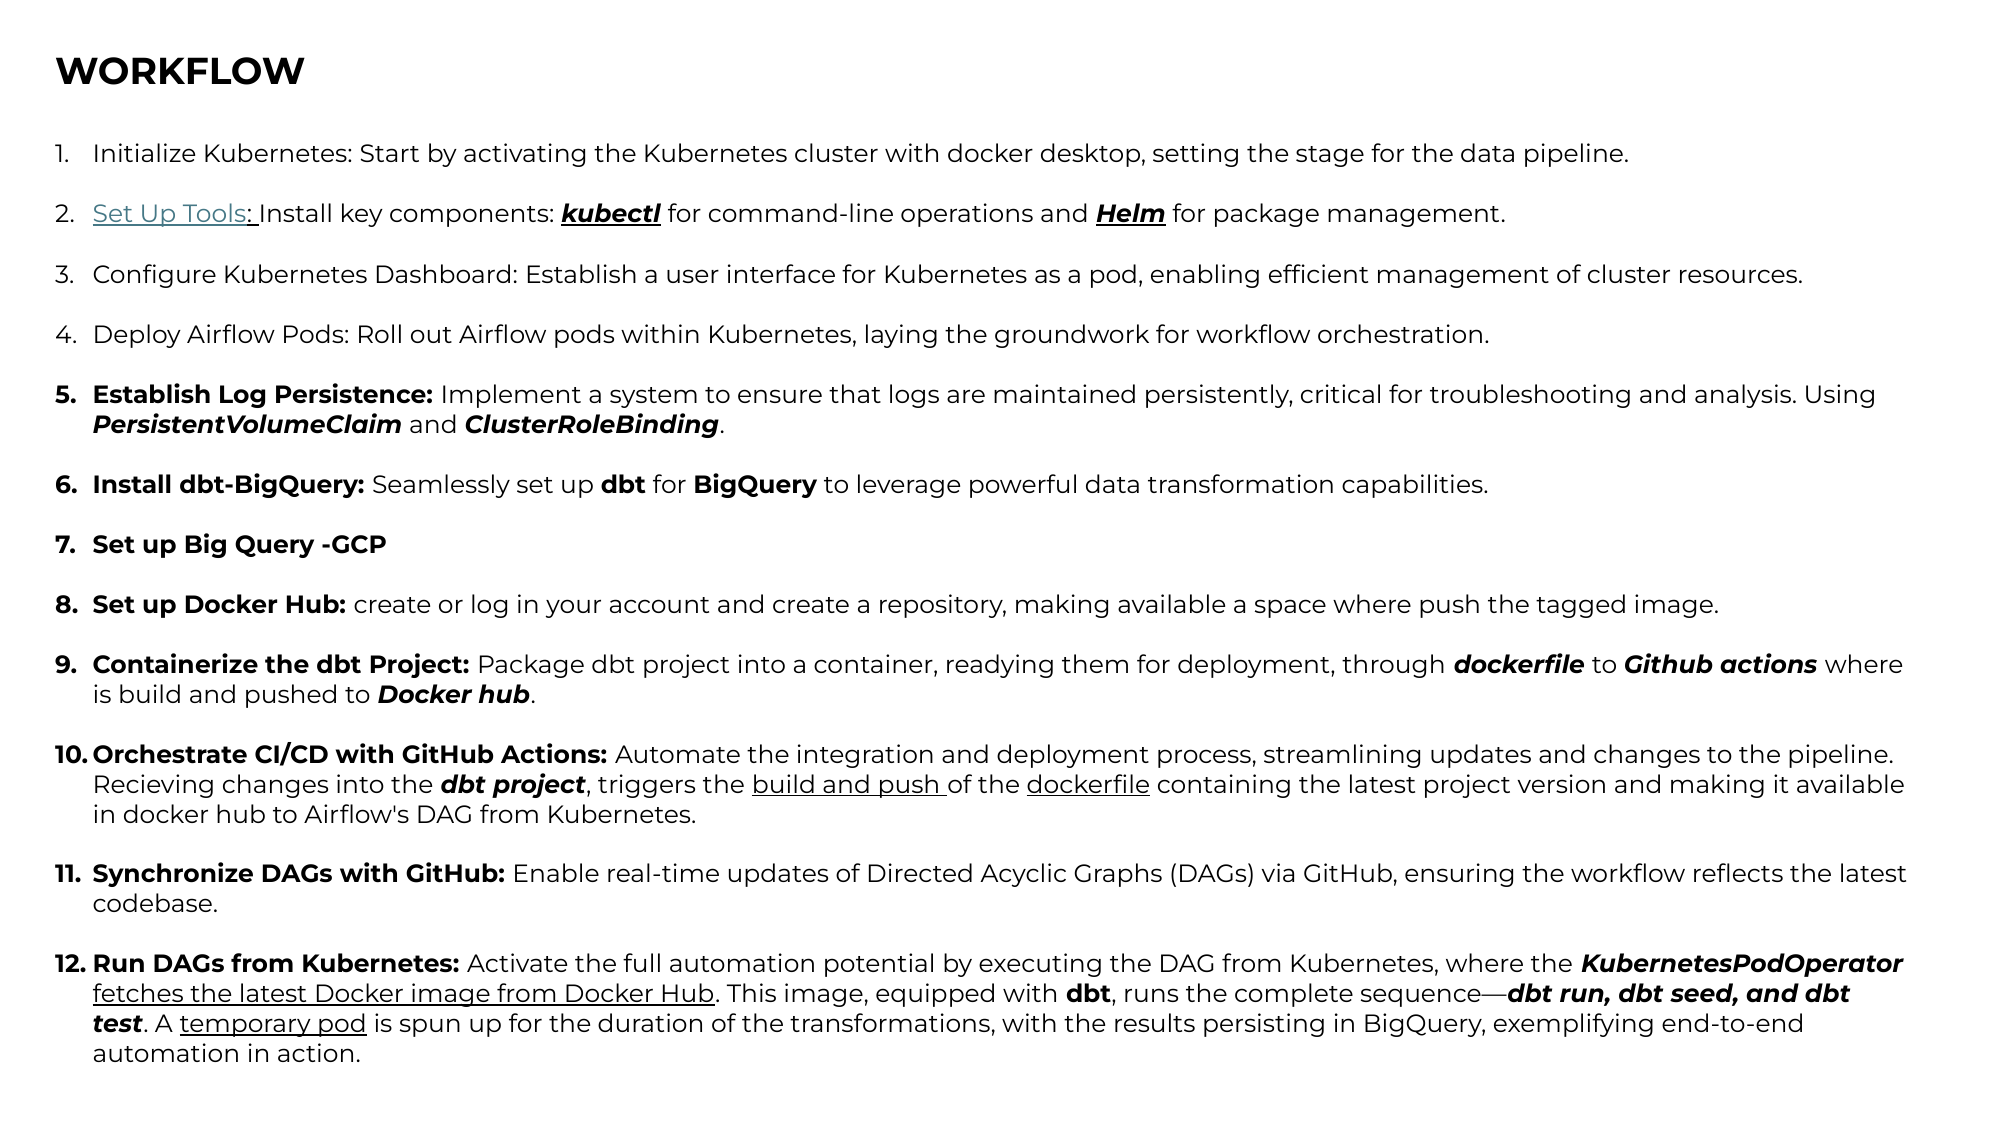

WORKFLOW

Initialize Kubernetes: Start by activating the Kubernetes cluster with docker desktop, setting the stage for the data pipeline.

Set Up Tools: Install key components: kubectl for command-line operations and Helm for package management.

Configure Kubernetes Dashboard: Establish a user interface for Kubernetes as a pod, enabling efficient management of cluster resources.

Deploy Airflow Pods: Roll out Airflow pods within Kubernetes, laying the groundwork for workflow orchestration.

Establish Log Persistence: Implement a system to ensure that logs are maintained persistently, critical for troubleshooting and analysis. Using PersistentVolumeClaim and ClusterRoleBinding.

Install dbt-BigQuery: Seamlessly set up dbt for BigQuery to leverage powerful data transformation capabilities.

Set up Big Query -GCP

Set up Docker Hub: create or log in your account and create a repository, making available a space where push the tagged image.

Containerize the dbt Project: Package dbt project into a container, readying them for deployment, through dockerfile to Github actions where is build and pushed to Docker hub.

Orchestrate CI/CD with GitHub Actions: Automate the integration and deployment process, streamlining updates and changes to the pipeline. Recieving changes into the dbt project, triggers the build and push of the dockerfile containing the latest project version and making it available in docker hub to Airflow's DAG from Kubernetes.

Synchronize DAGs with GitHub: Enable real-time updates of Directed Acyclic Graphs (DAGs) via GitHub, ensuring the workflow reflects the latest codebase.

Run DAGs from Kubernetes: Activate the full automation potential by executing the DAG from Kubernetes, where the KubernetesPodOperator fetches the latest Docker image from Docker Hub. This image, equipped with dbt, runs the complete sequence—dbt run, dbt seed, and dbt test. A temporary pod is spun up for the duration of the transformations, with the results persisting in BigQuery, exemplifying end-to-end automation in action.